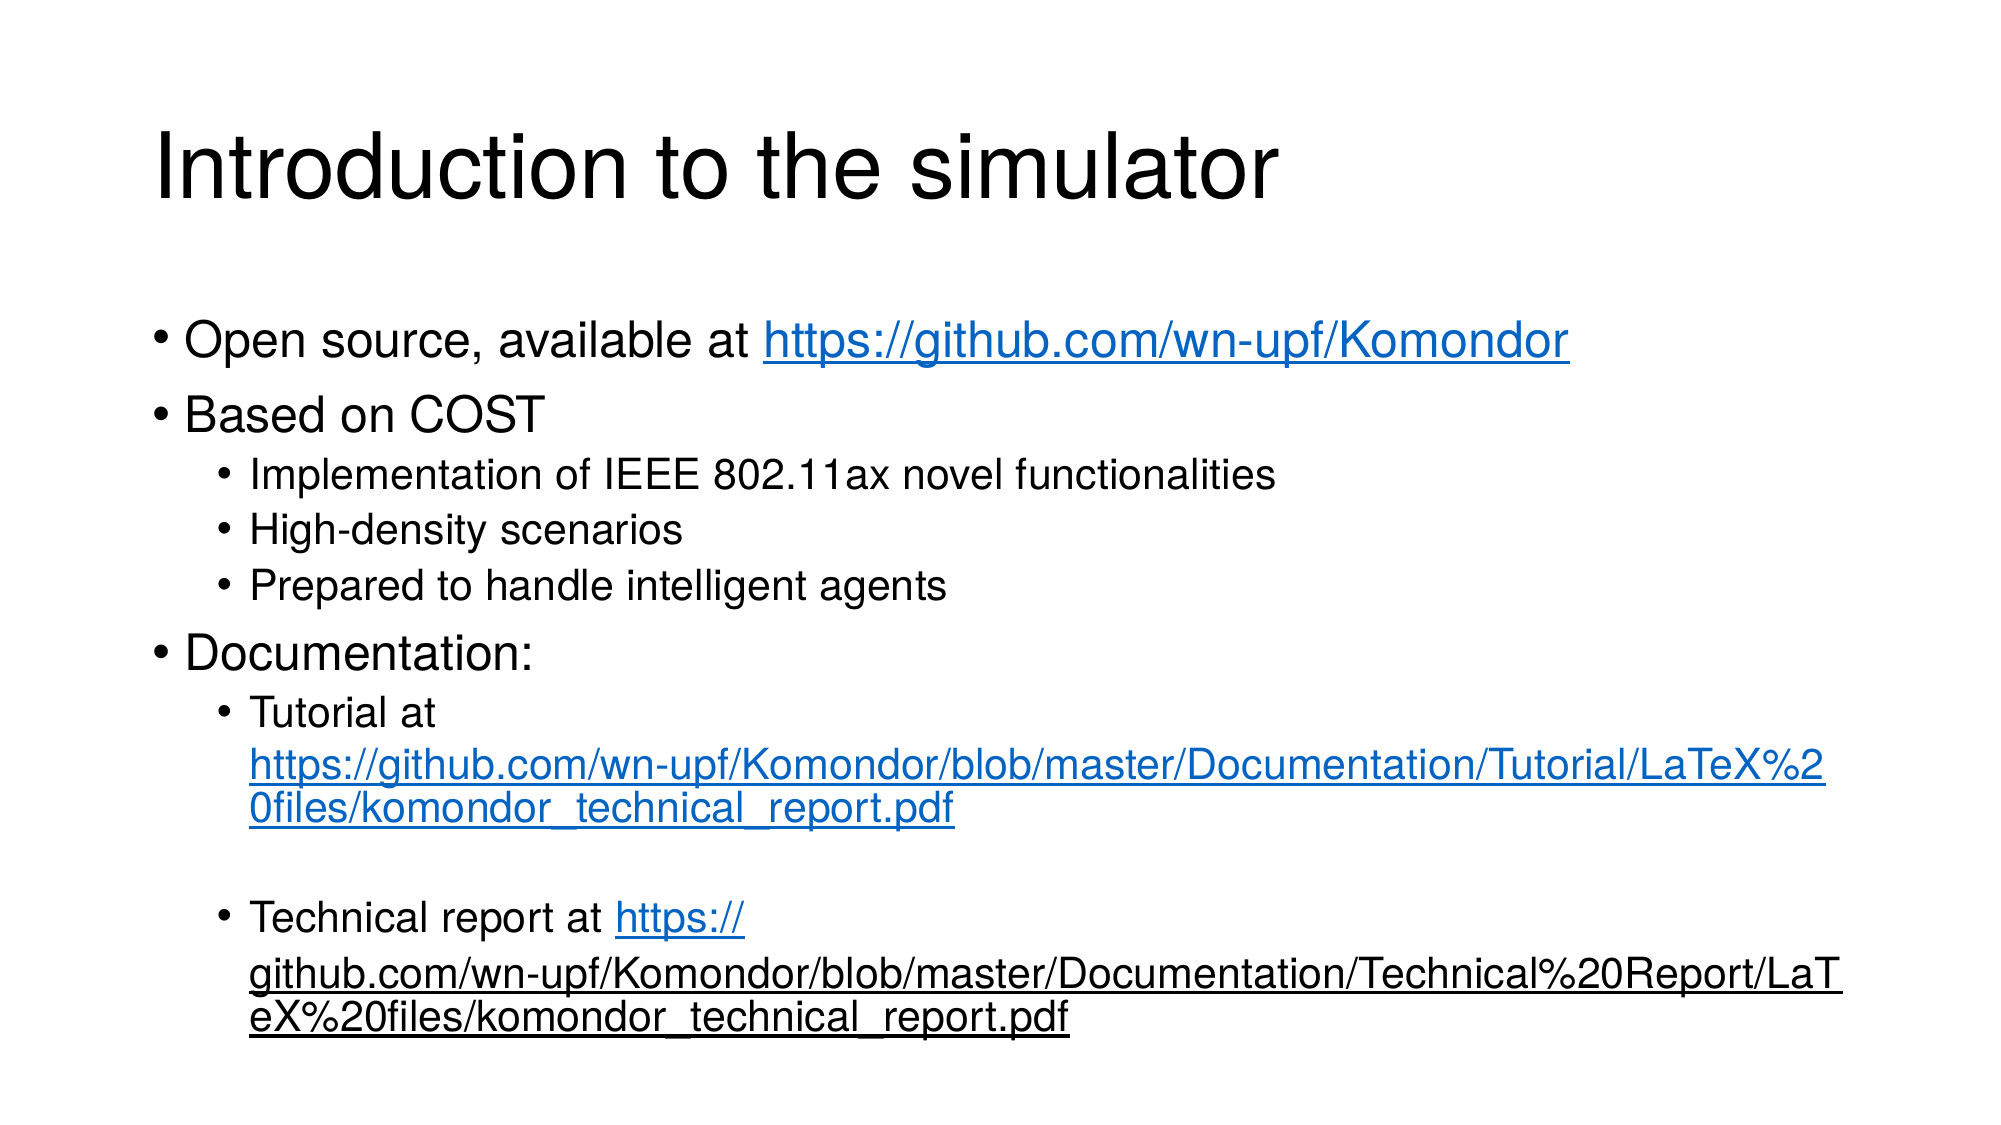

# Introduction to the simulator
Open source, available at https://github.com/wn-upf/Komondor
Based on COST
Implementation of IEEE 802.11ax novel functionalities
High-density scenarios
Prepared to handle intelligent agents
Documentation:
Tutorial at https://github.com/wn-upf/Komondor/blob/master/Documentation/Tutorial/LaTeX%20files/komondor_technical_report.pdf
Technical report at https://github.com/wn-upf/Komondor/blob/master/Documentation/Technical%20Report/LaTeX%20files/komondor_technical_report.pdf